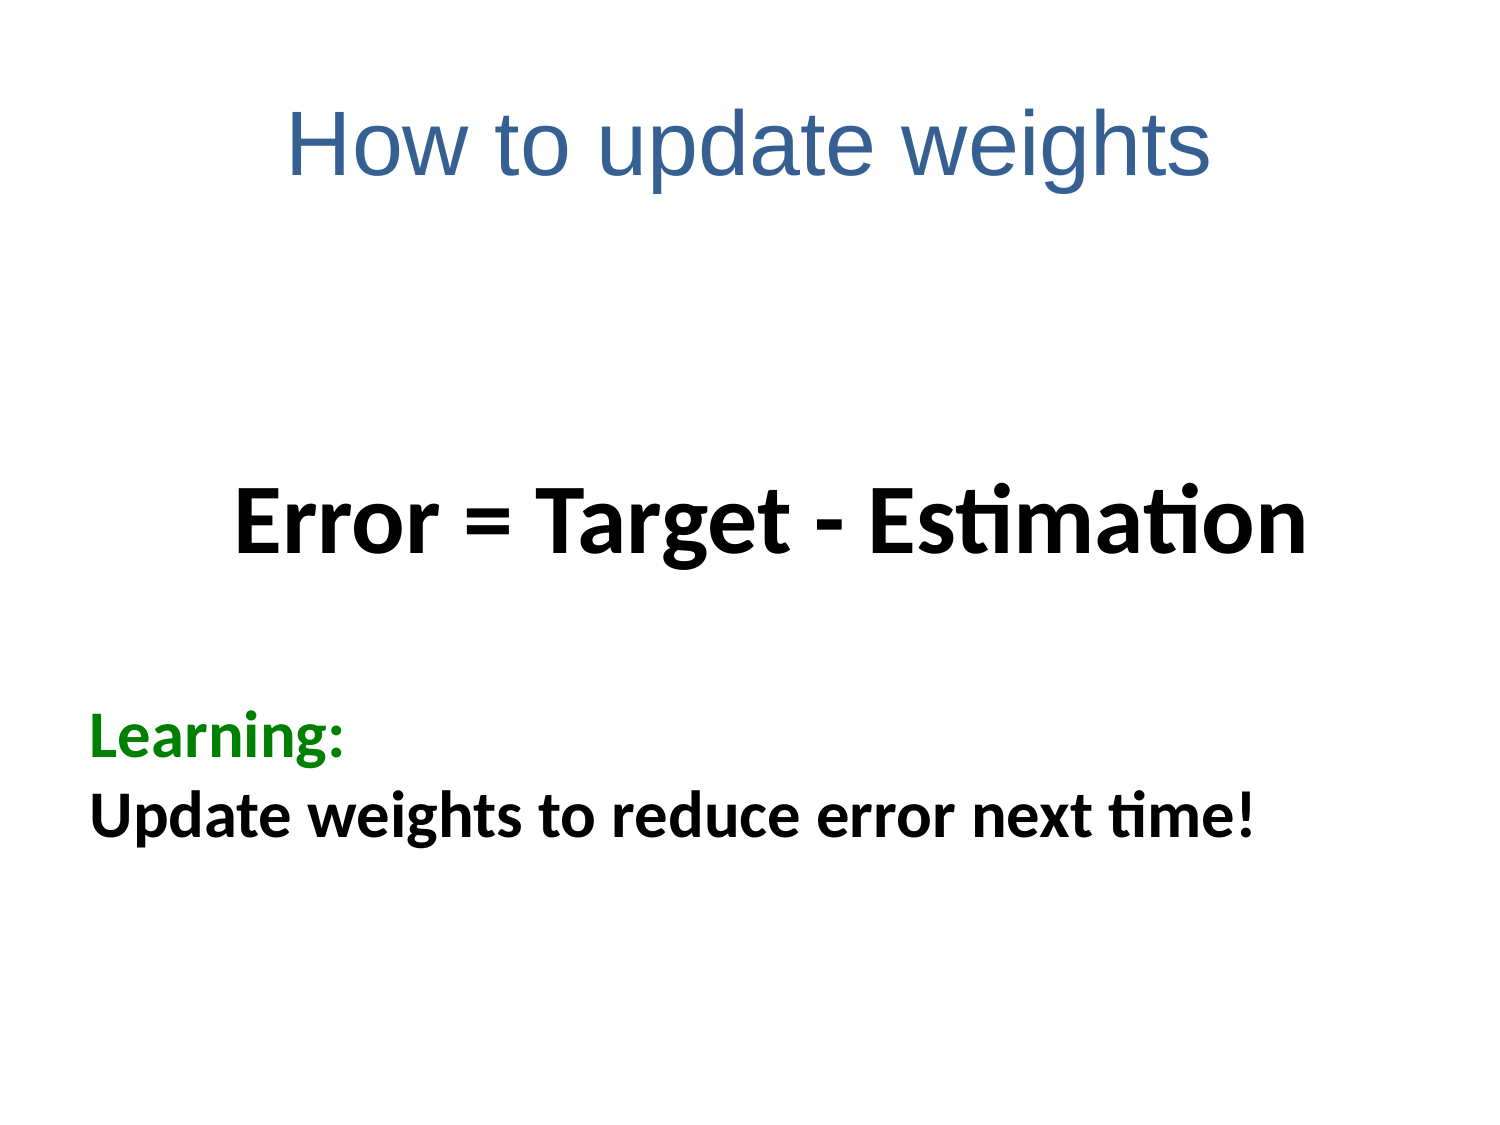

# How to update weights
Error = Target - Estimation
Learning:
Update weights to reduce error next time!